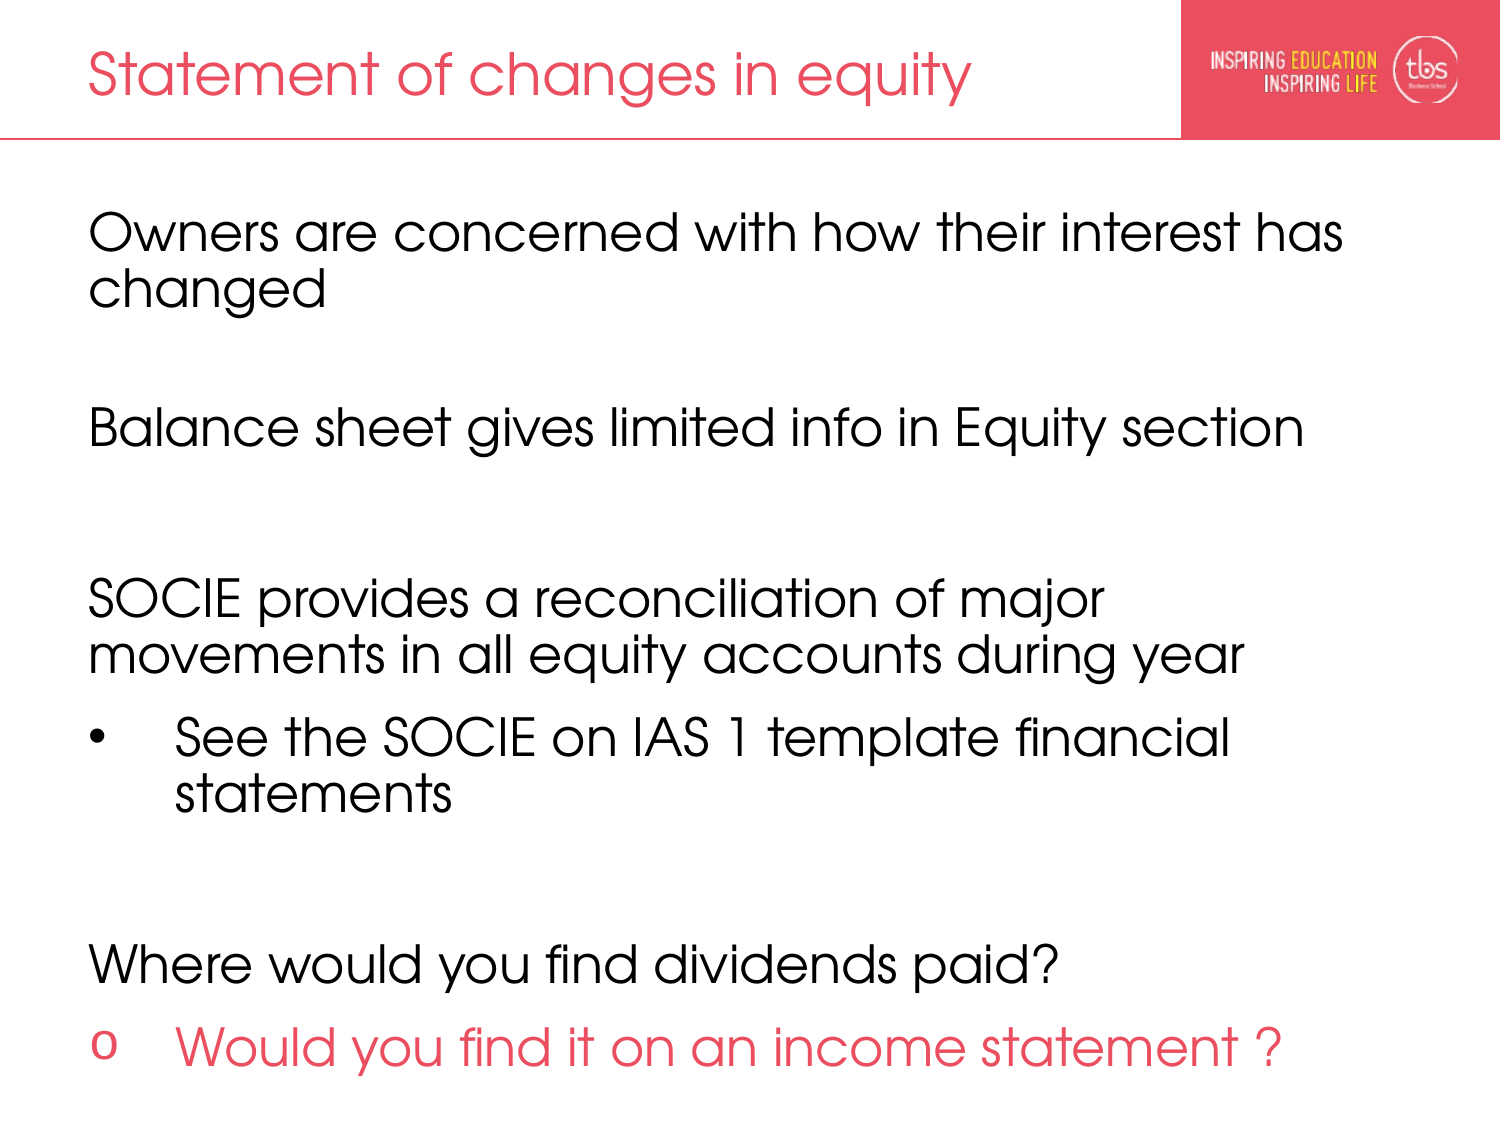

# Statement of changes in equity
Owners are concerned with how their interest has changed
Balance sheet gives limited info in Equity section

SOCIE provides a reconciliation of major movements in all equity accounts during year
See the SOCIE on IAS 1 template financial statements

Where would you find dividends paid?
Would you find it on an income statement ?